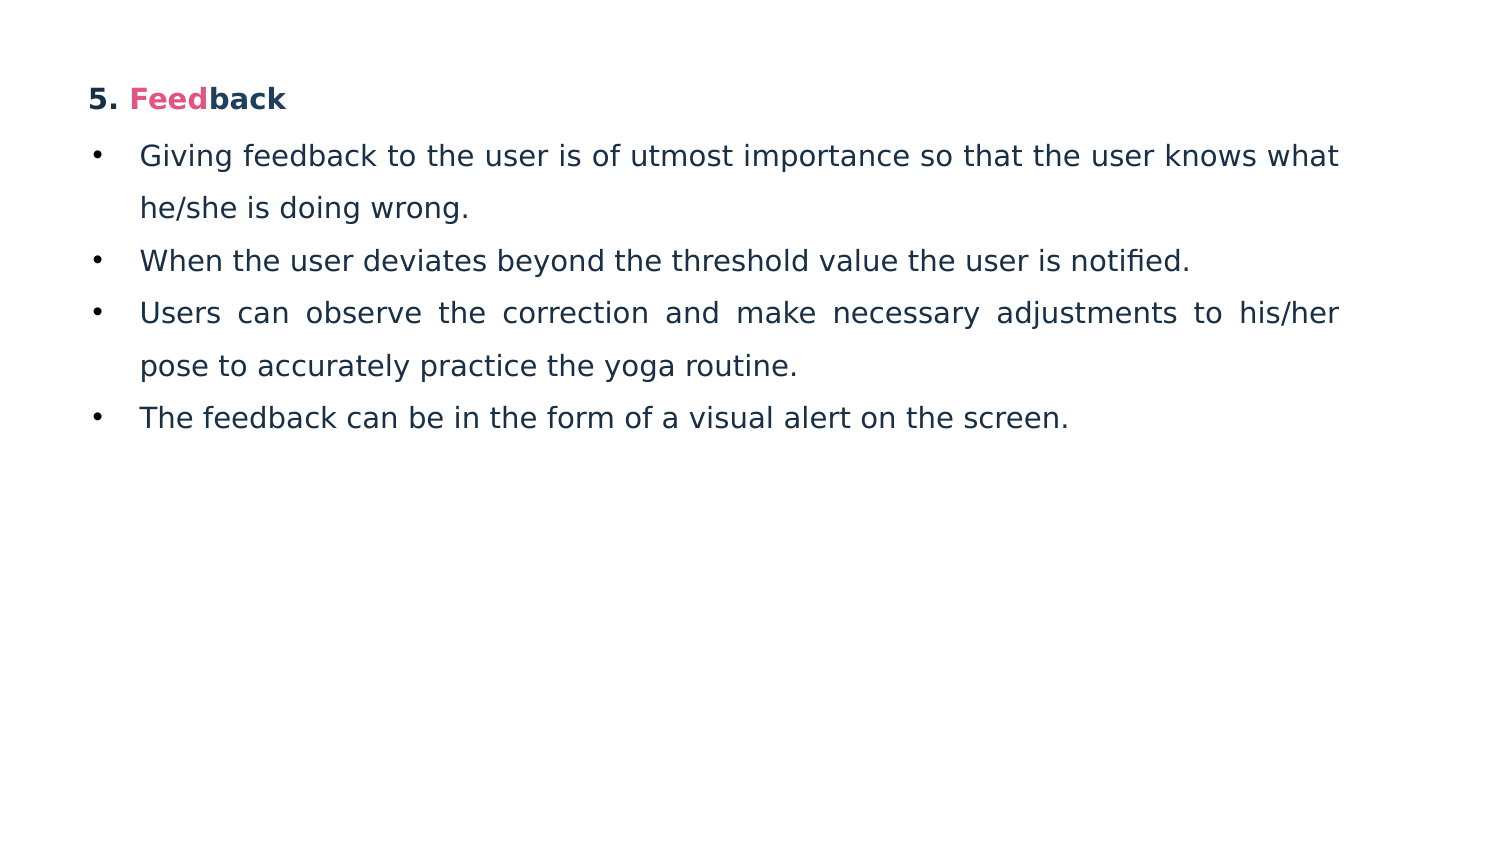

5. Feedback
Giving feedback to the user is of utmost importance so that the user knows what he/she is doing wrong.
When the user deviates beyond the threshold value the user is notified.
Users can observe the correction and make necessary adjustments to his/her pose to accurately practice the yoga routine.
The feedback can be in the form of a visual alert on the screen.